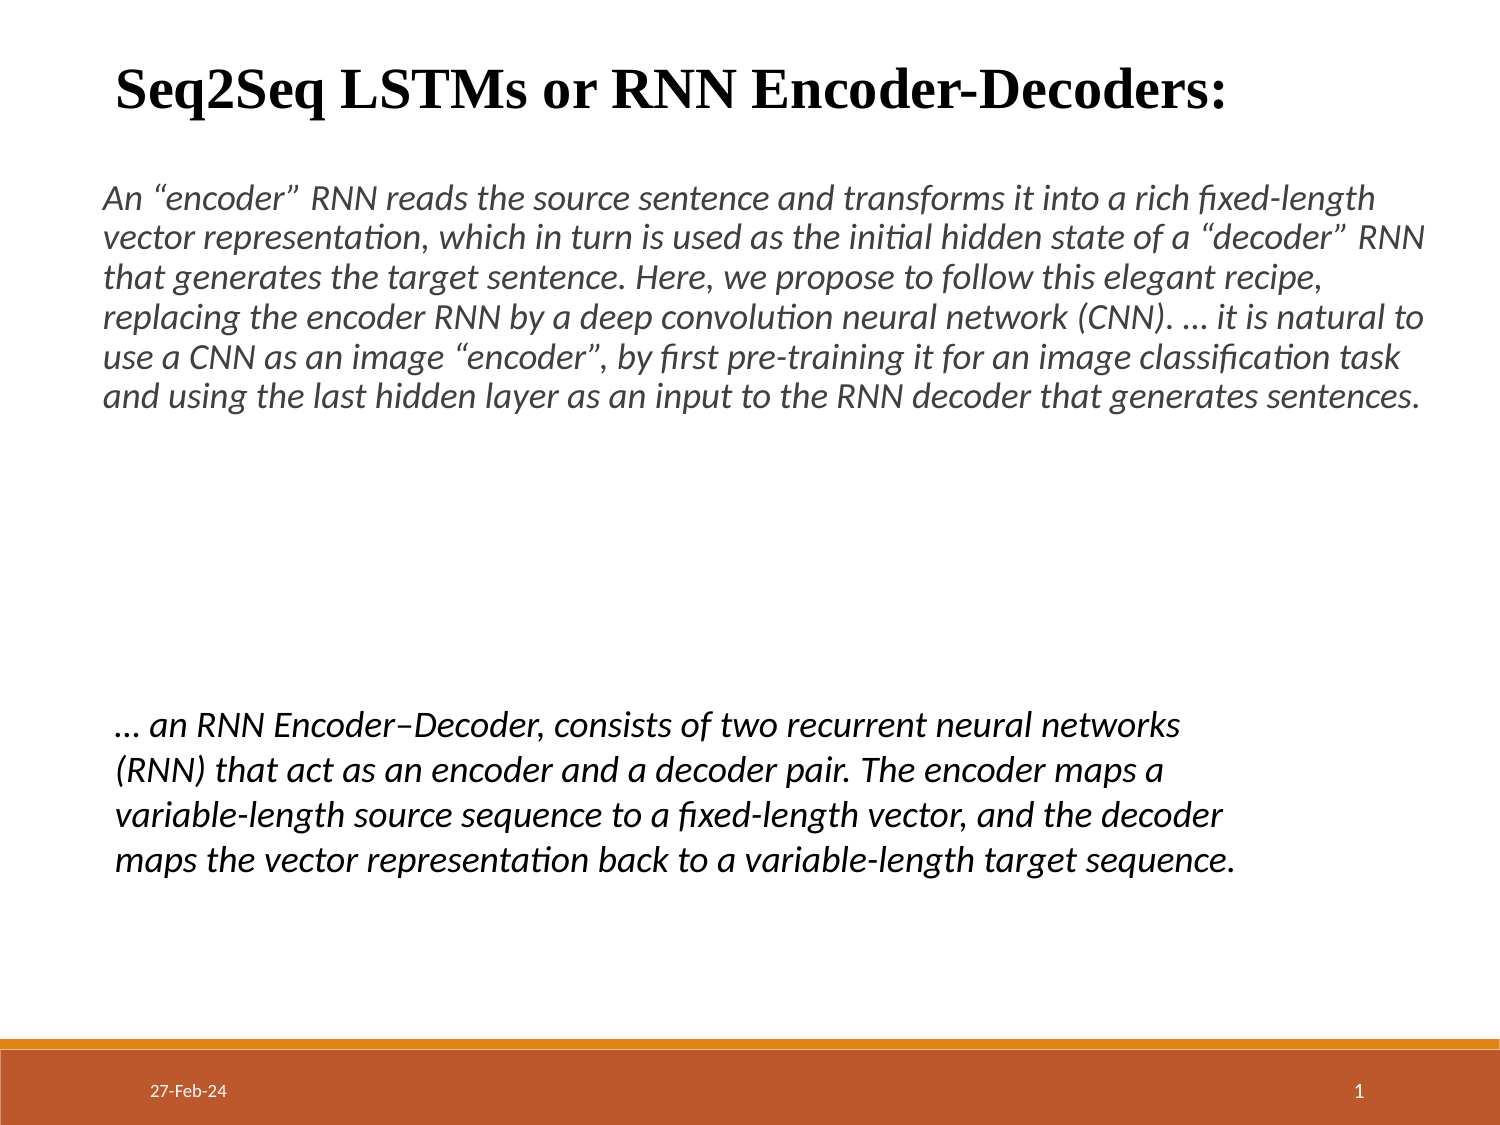

Seq2Seq LSTMs or RNN Encoder-Decoders:

An “encoder” RNN reads the source sentence and transforms it into a rich fixed-length vector representation, which in turn is used as the initial hidden state of a “decoder” RNN that generates the target sentence. Here, we propose to follow this elegant recipe, replacing the encoder RNN by a deep convolution neural network (CNN). … it is natural to use a CNN as an image “encoder”, by first pre-training it for an image classification task and using the last hidden layer as an input to the RNN decoder that generates sentences.

… an RNN Encoder–Decoder, consists of two recurrent neural networks (RNN) that act as an encoder and a decoder pair. The encoder maps a variable-length source sequence to a fixed-length vector, and the decoder maps the vector representation back to a variable-length target sequence.

27-Feb-24
10